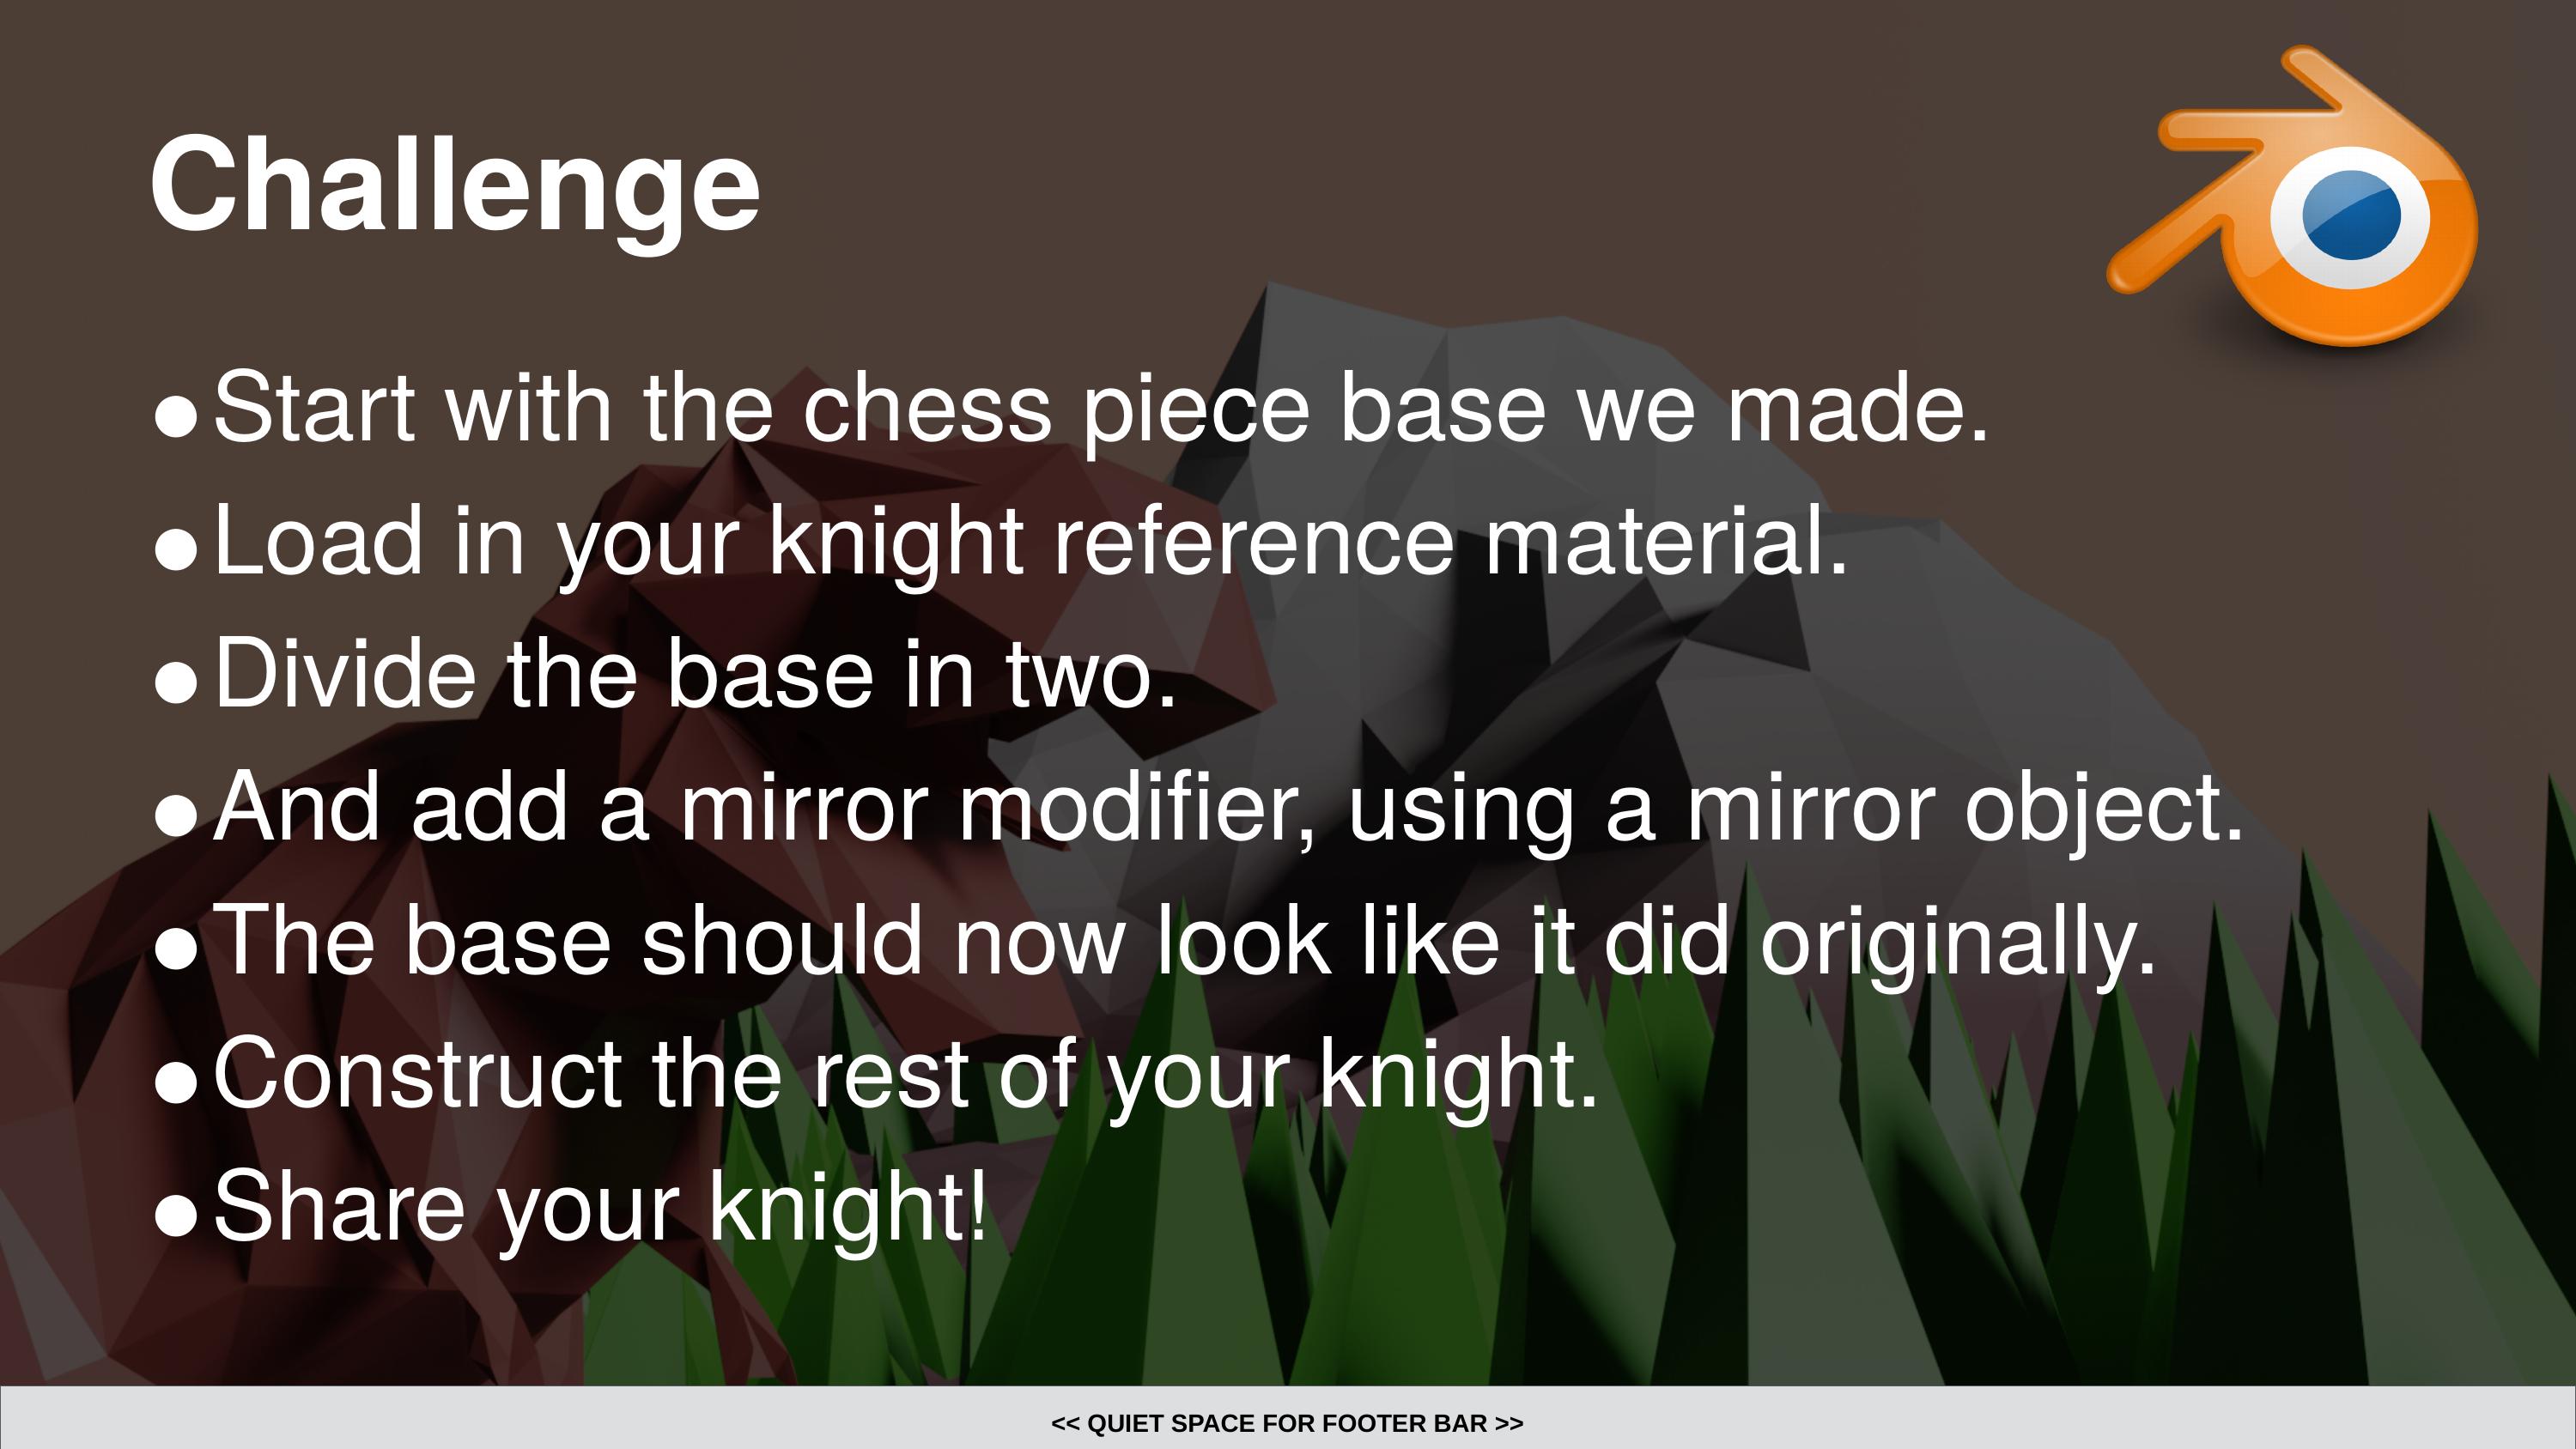

# Challenge
Start with the chess piece base we made.
Load in your knight reference material.
Divide the base in two.
And add a mirror modifier, using a mirror object.
The base should now look like it did originally.
Construct the rest of your knight.
Share your knight!